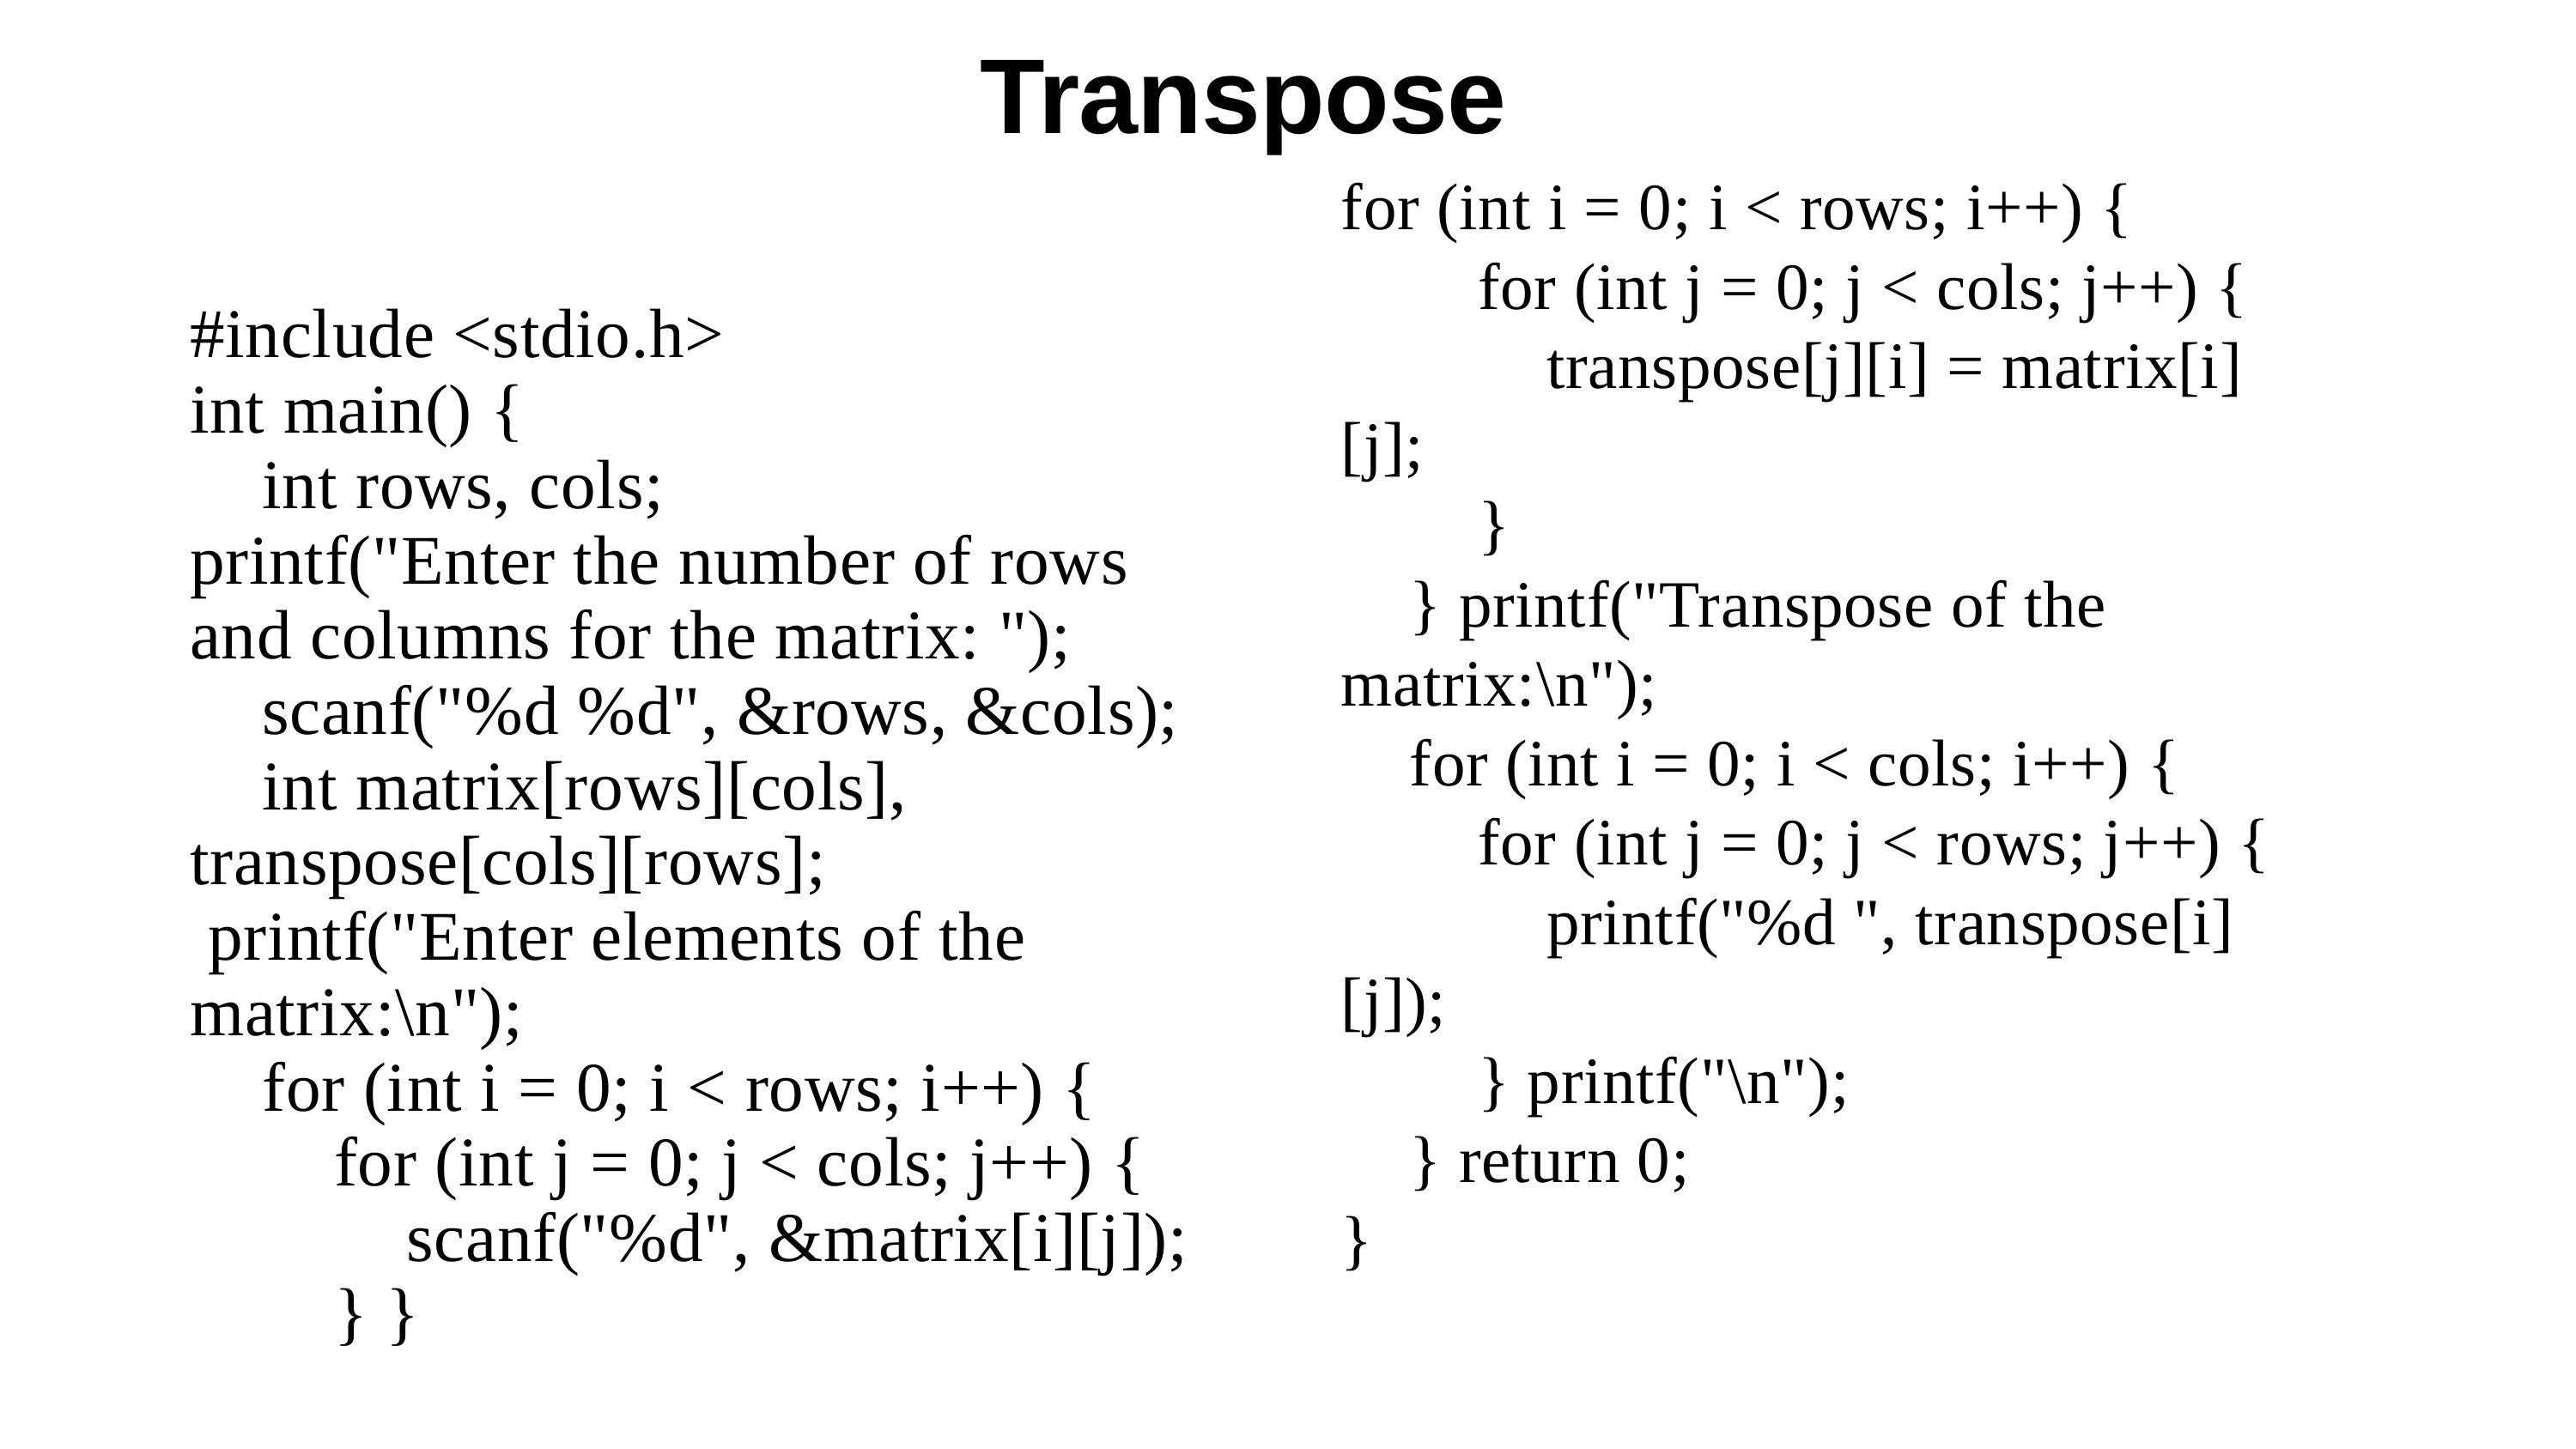

Transpose
for (int i = 0; i < rows; i++) {
        for (int j = 0; j < cols; j++) {
            transpose[j][i] = matrix[i][j];
        }
    } printf("Transpose of the matrix:\n");
    for (int i = 0; i < cols; i++) {
        for (int j = 0; j < rows; j++) {
            printf("%d ", transpose[i][j]);
        } printf("\n");
    } return 0;
}
#include <stdio.h>
int main() {
    int rows, cols;
printf("Enter the number of rows and columns for the matrix: ");
    scanf("%d %d", &rows, &cols);
    int matrix[rows][cols], transpose[cols][rows];
 printf("Enter elements of the matrix:\n");
    for (int i = 0; i < rows; i++) {
        for (int j = 0; j < cols; j++) {
            scanf("%d", &matrix[i][j]);
        } }